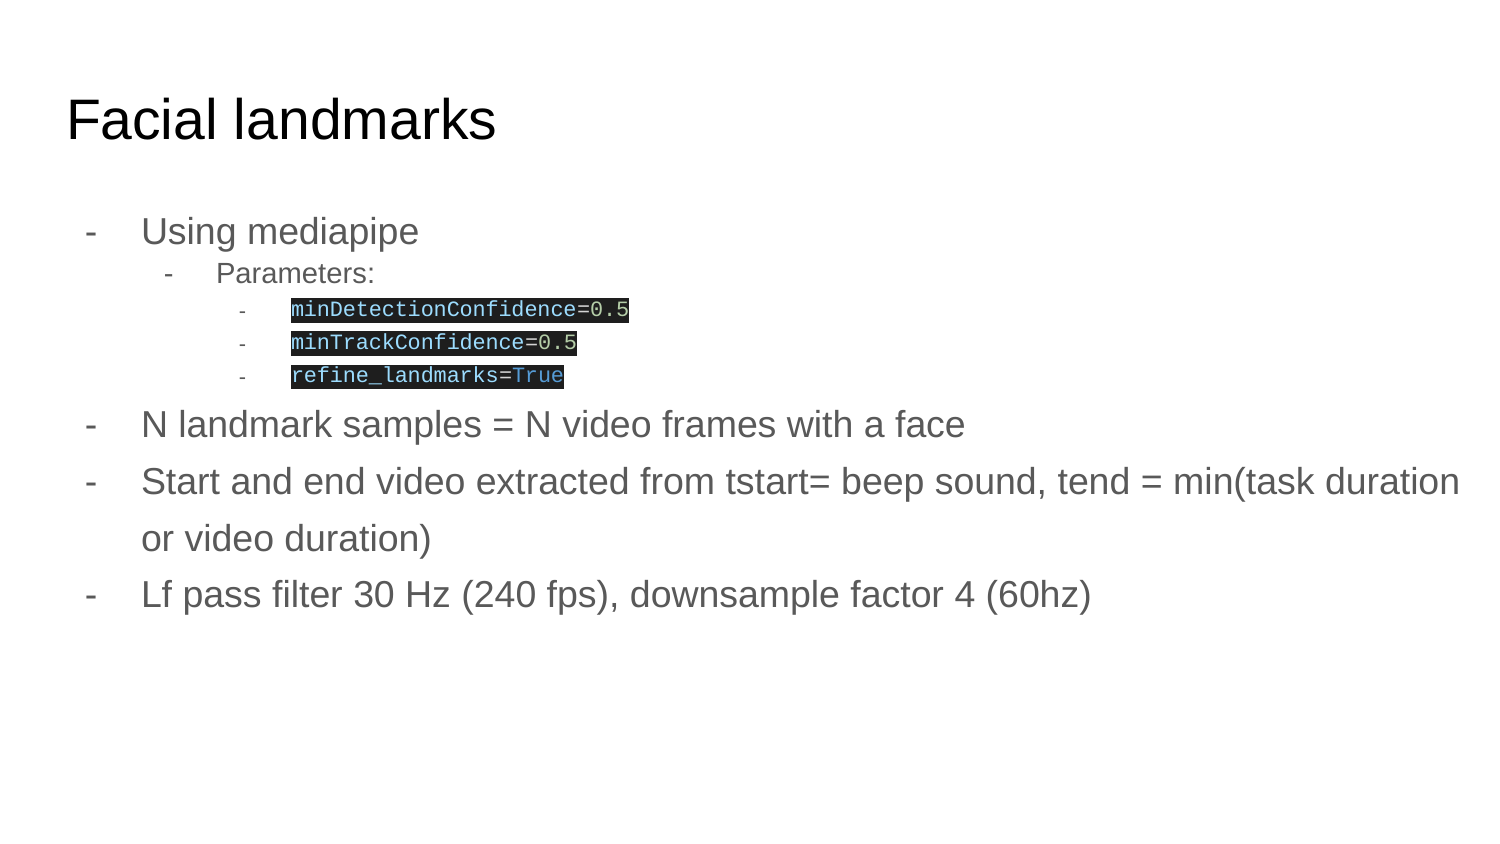

# Facial landmarks
Using mediapipe
Parameters:
minDetectionConfidence=0.5
minTrackConfidence=0.5
refine_landmarks=True
N landmark samples = N video frames with a face
Start and end video extracted from tstart= beep sound, tend = min(task duration or video duration)
Lf pass filter 30 Hz (240 fps), downsample factor 4 (60hz)